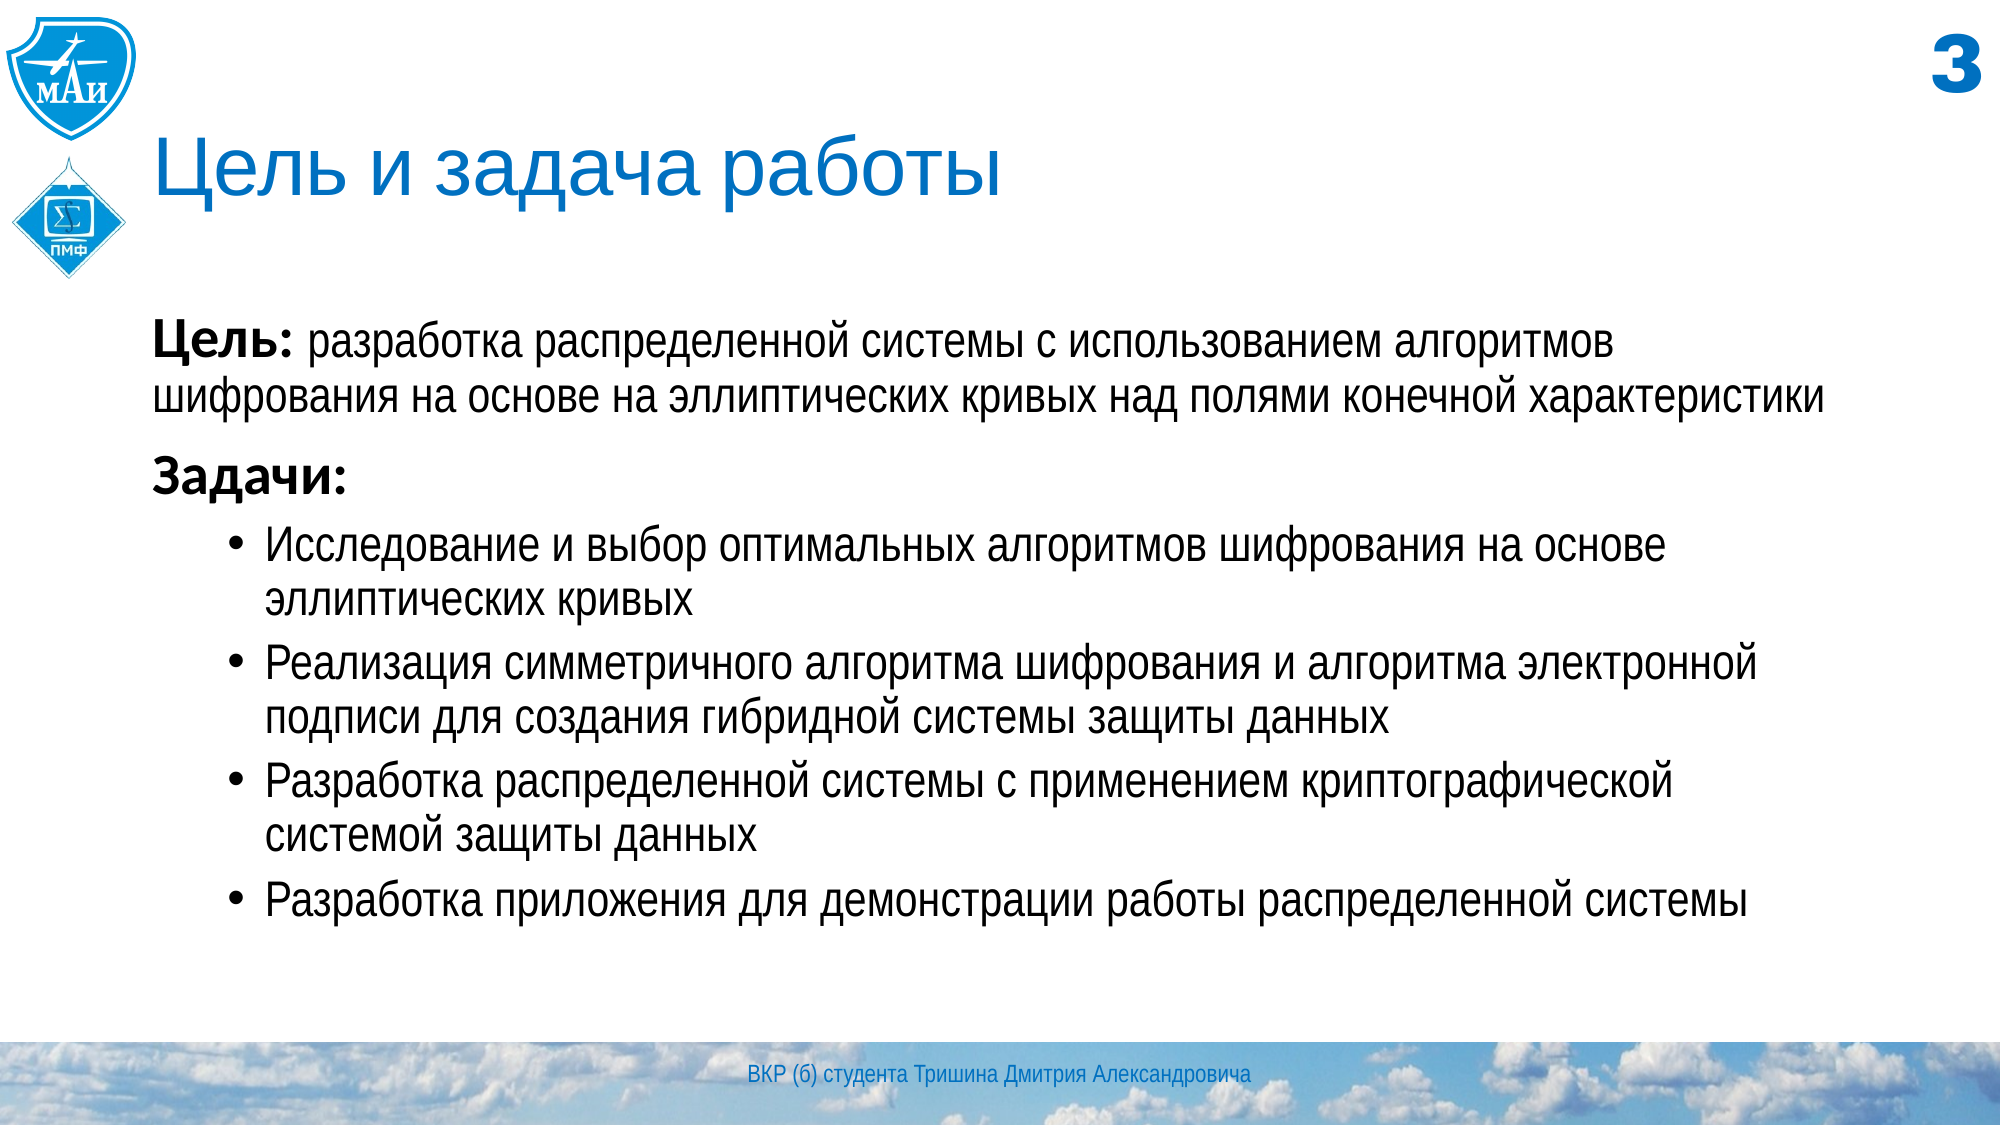

3
# Цель и задача работы
Цель: разработка распределенной системы с использованием алгоритмов шифрования на основе на эллиптических кривых над полями конечной характеристики
Задачи:
Исследование и выбор оптимальных алгоритмов шифрования на основе эллиптических кривых
Реализация симметричного алгоритма шифрования и алгоритма электронной подписи для создания гибридной системы защиты данных
Разработка распределенной системы с применением криптографической системой защиты данных
Разработка приложения для демонстрации работы распределенной системы

ВКР (б) студента Тришина Дмитрия Александровича